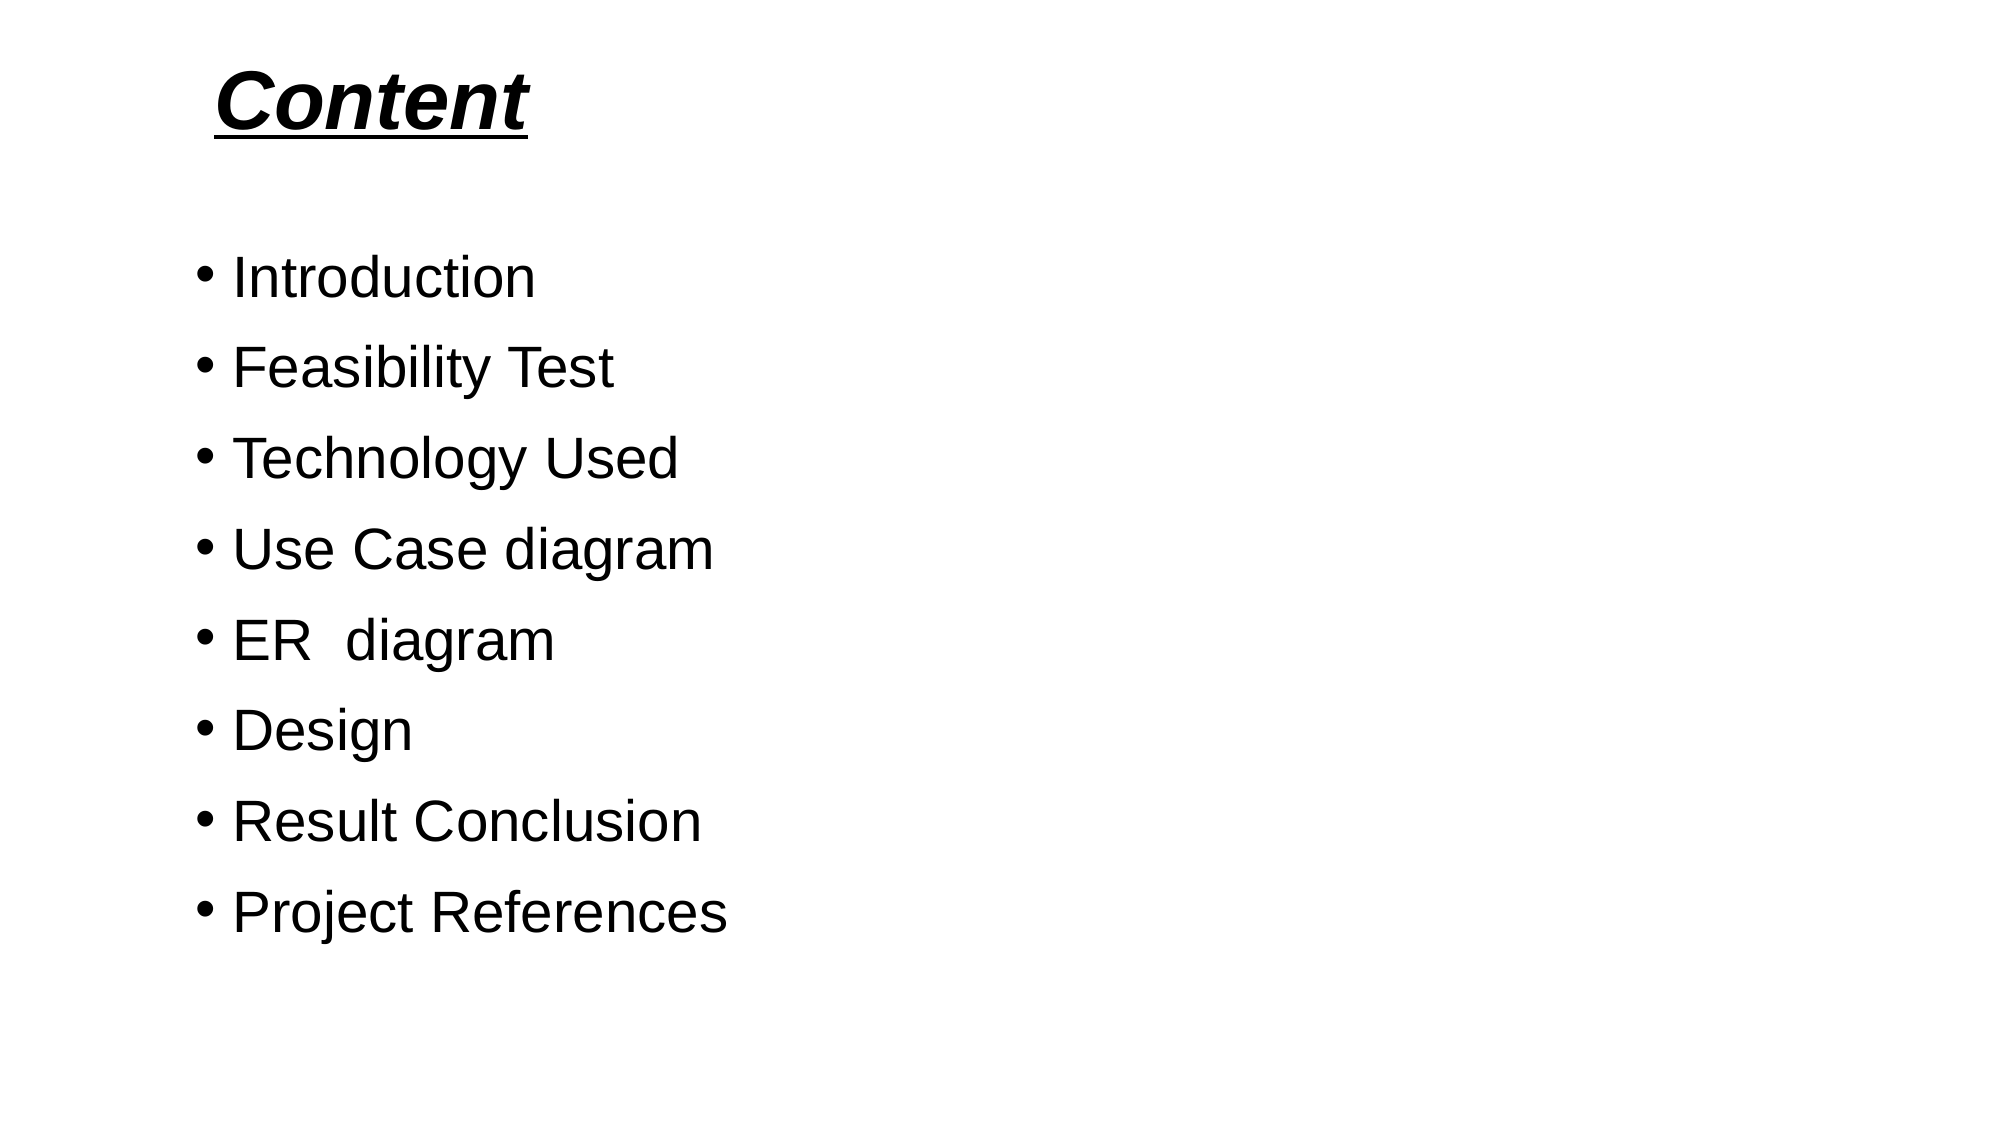

# Content
Introduction
Feasibility Test
Technology Used
Use Case diagram
ER  diagram
Design
Result Conclusion
Project References